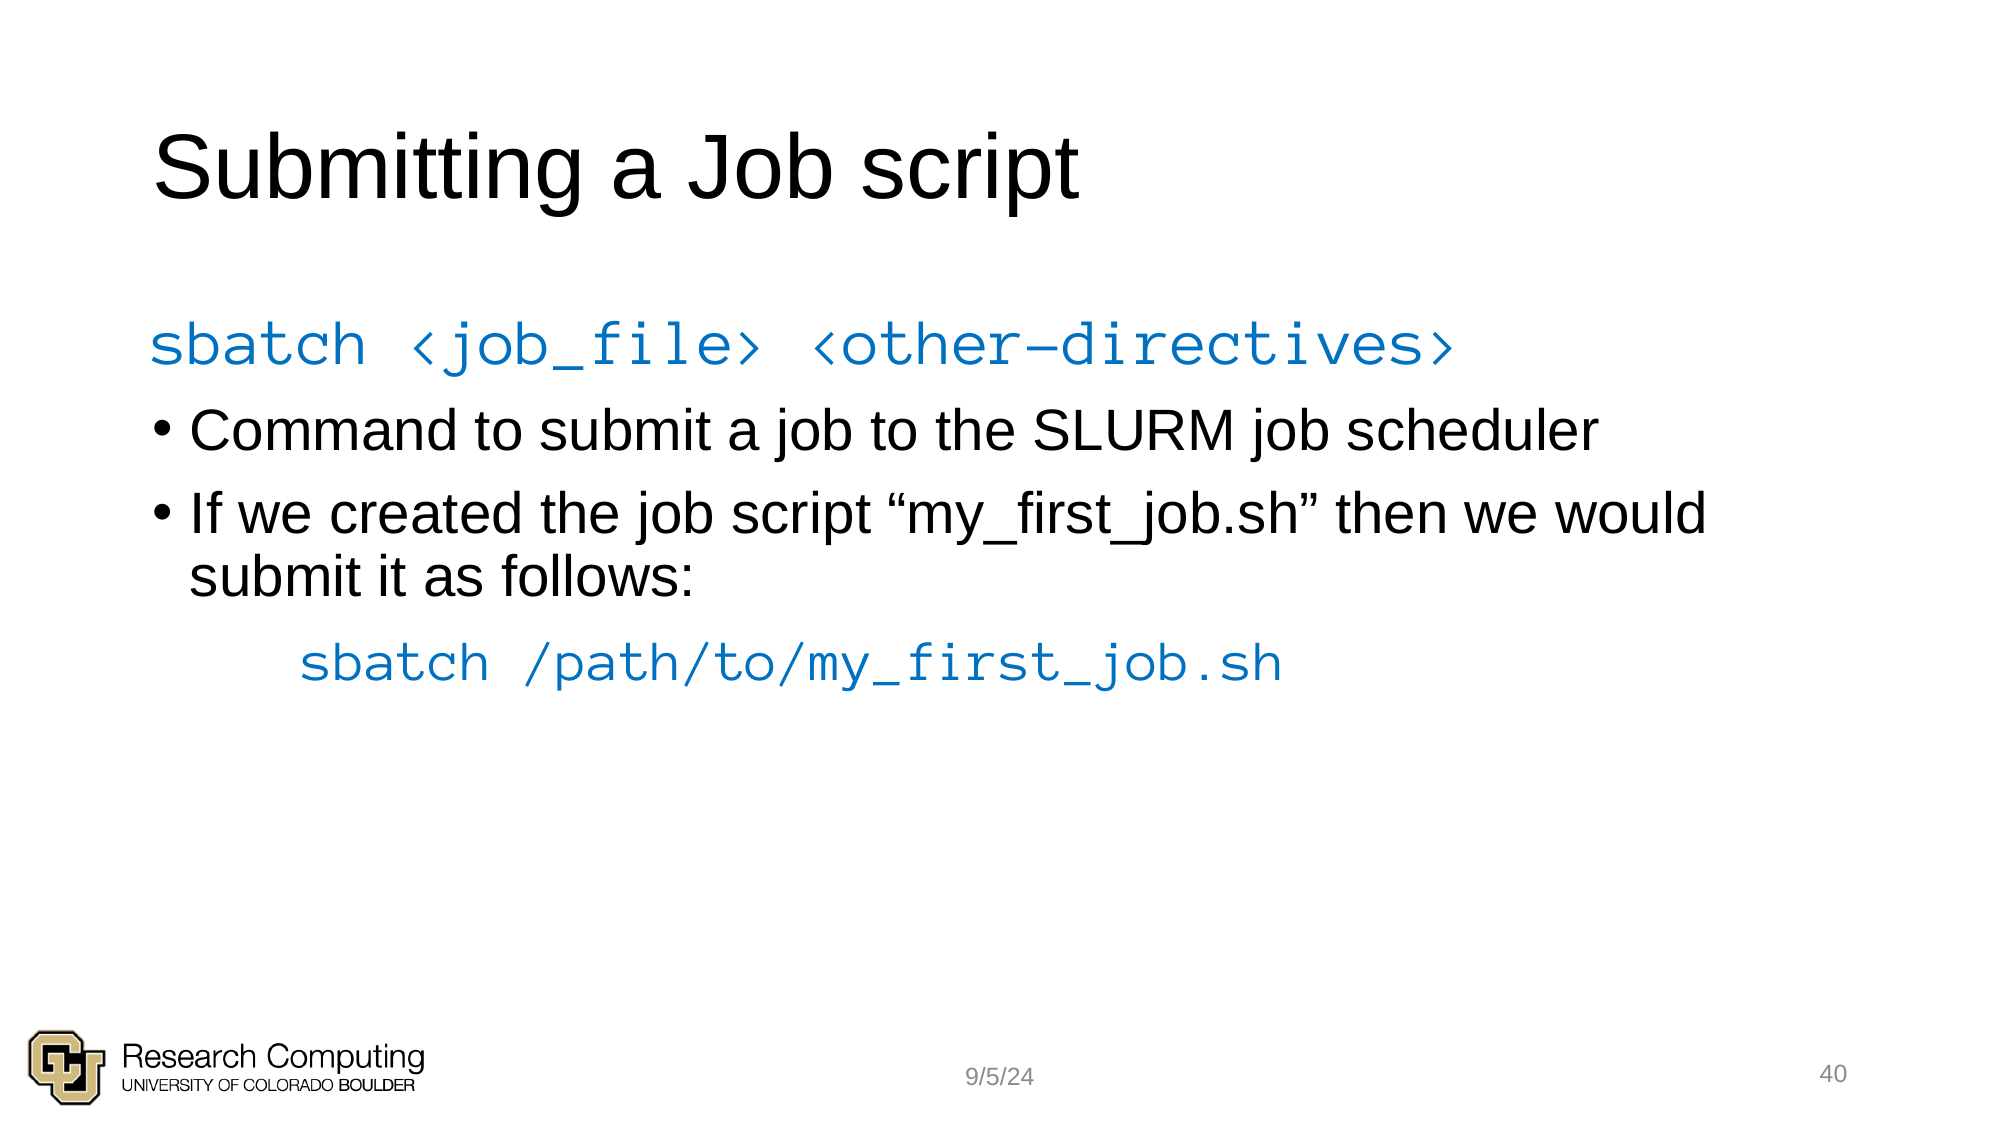

# Submitting a Job script
sbatch <job_file> <other-directives>
Command to submit a job to the SLURM job scheduler
If we created the job script “my_first_job.sh” then we would submit it as follows:
sbatch /path/to/my_first_job.sh

40
9/5/24